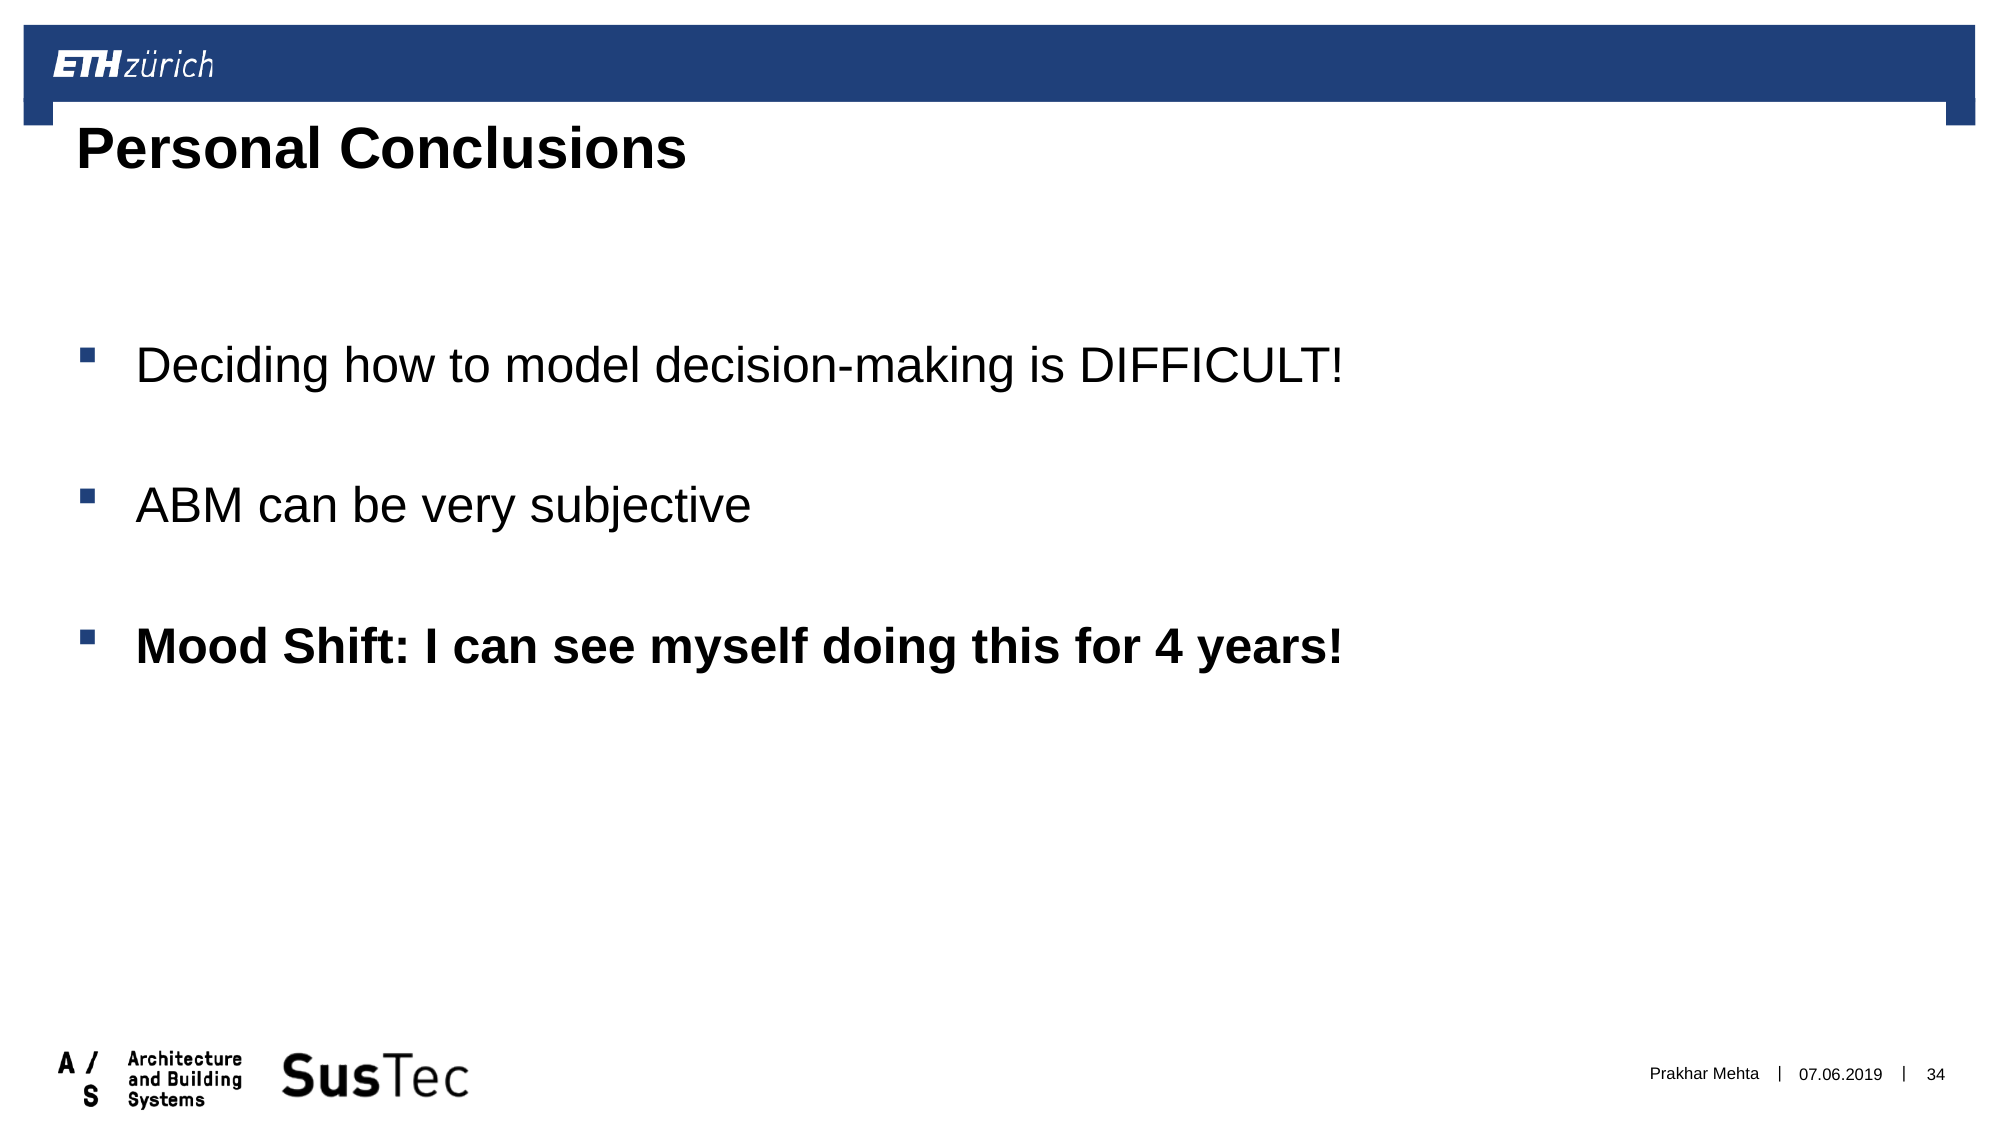

# Personal Conclusions
Deciding how to model decision-making is DIFFICULT!

ABM can be very subjective

Mood Shift: I can see myself doing this for 4 years!
Prakhar Mehta
07.06.2019
34